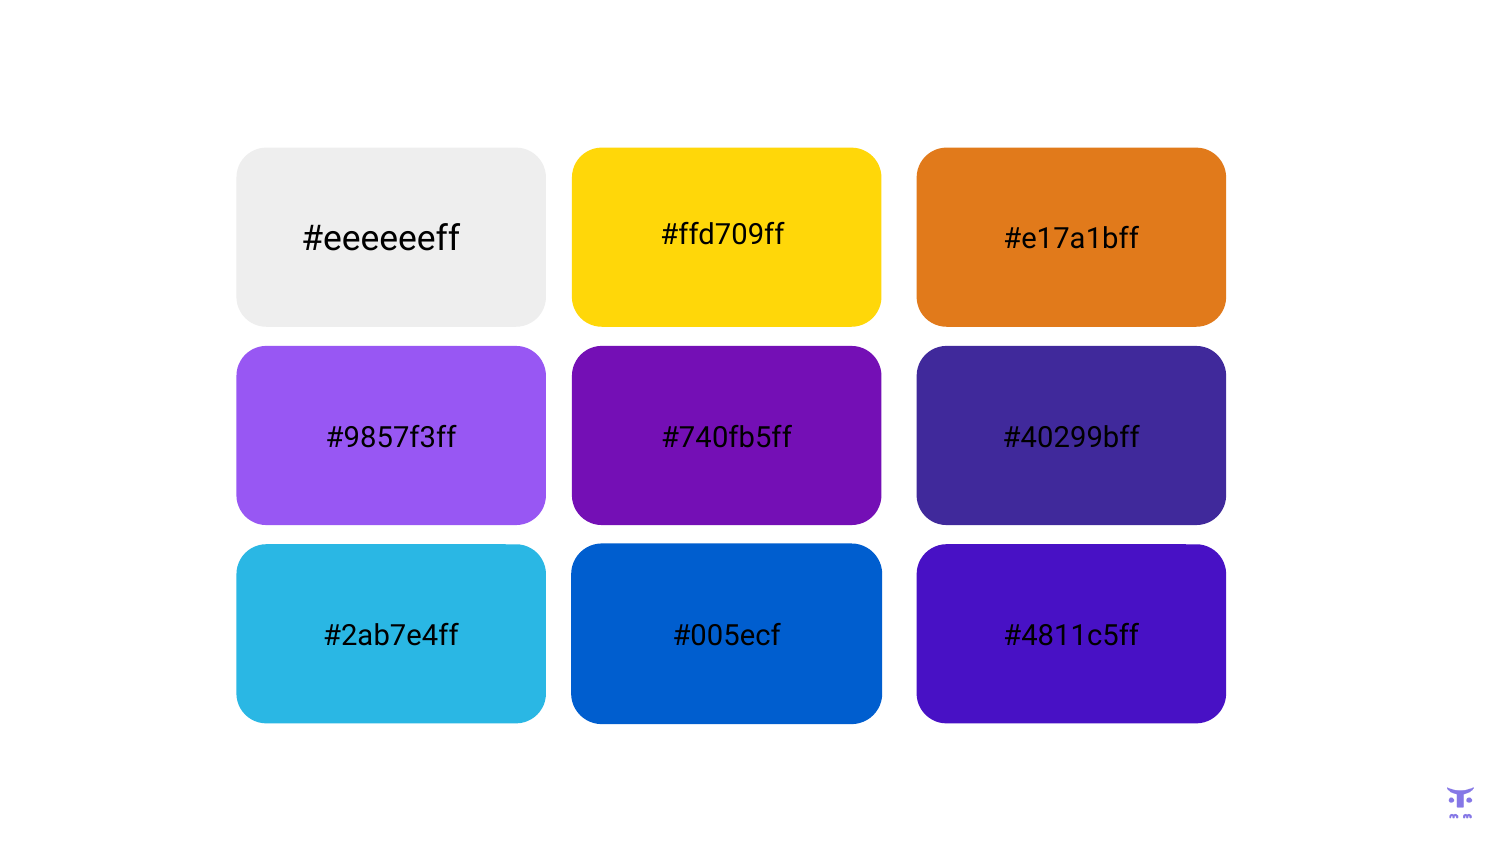

#e17a1bff
#eeeeeeff
#ffd709ff
#9857f3ff
#740fb5ff
#40299bff
#2ab7e4ff
#005ecf
#4811c5ff